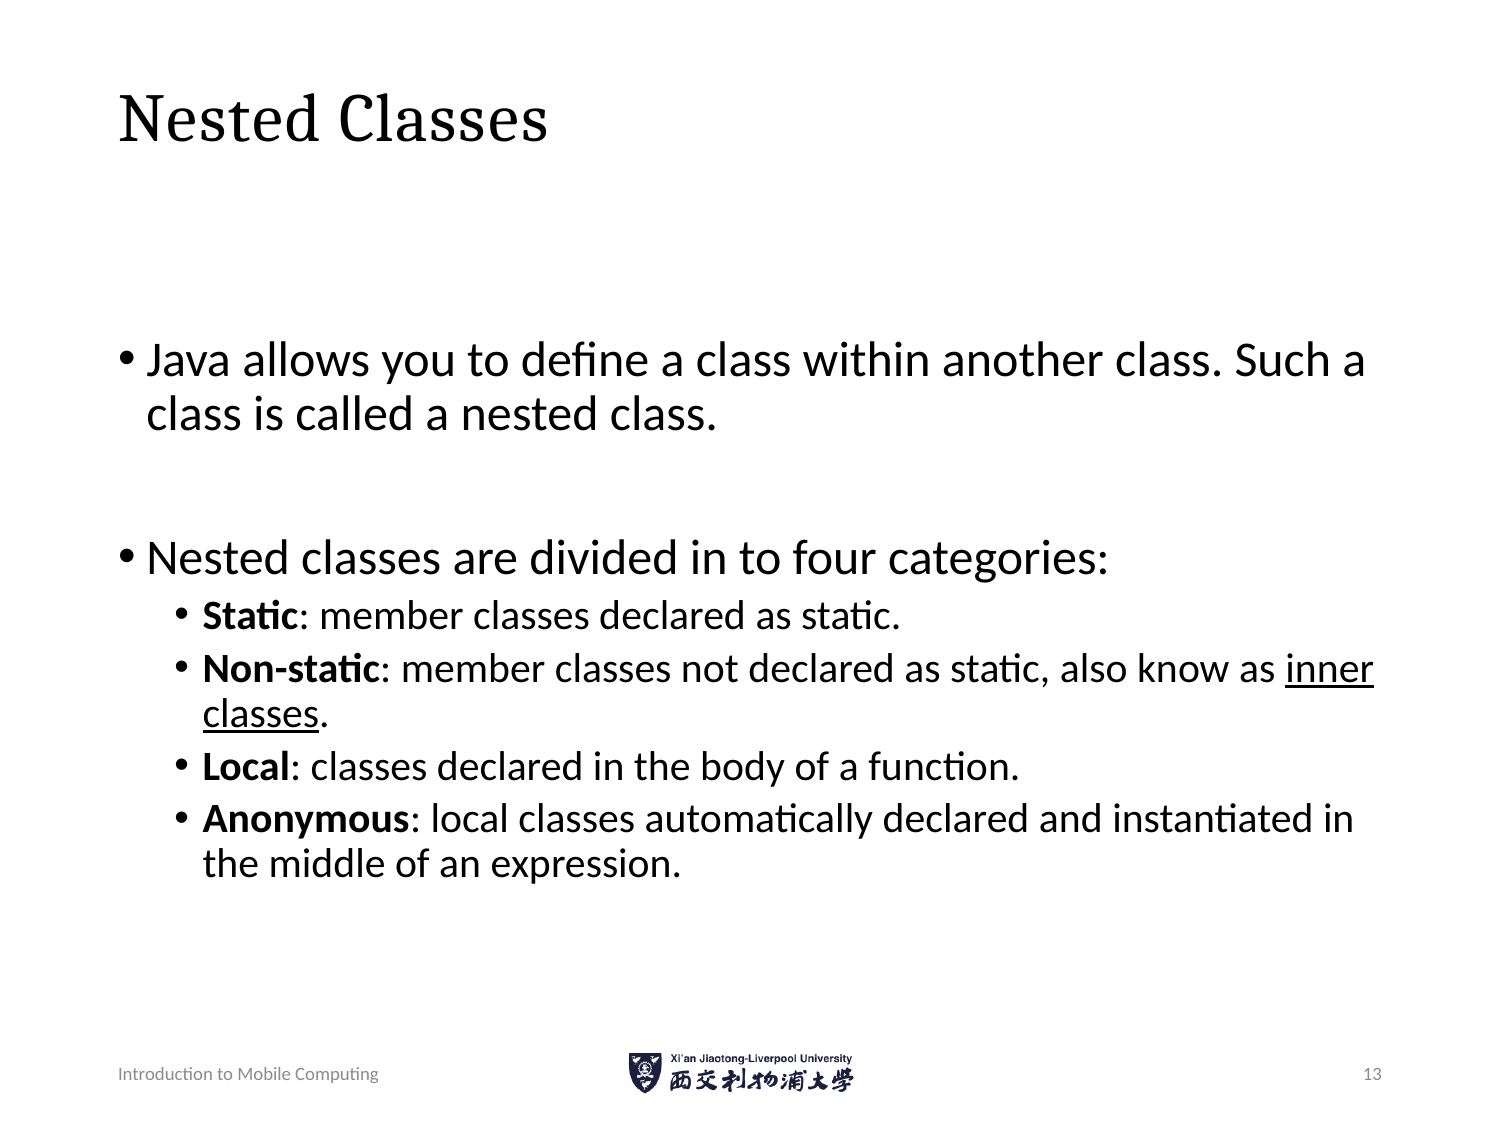

# Nested Classes
Java allows you to define a class within another class. Such a class is called a nested class.

Nested classes are divided in to four categories:
Static: member classes declared as static.
Non-static: member classes not declared as static, also know as inner classes.
Local: classes declared in the body of a function.
Anonymous: local classes automatically declared and instantiated in the middle of an expression.
Introduction to Mobile Computing
13